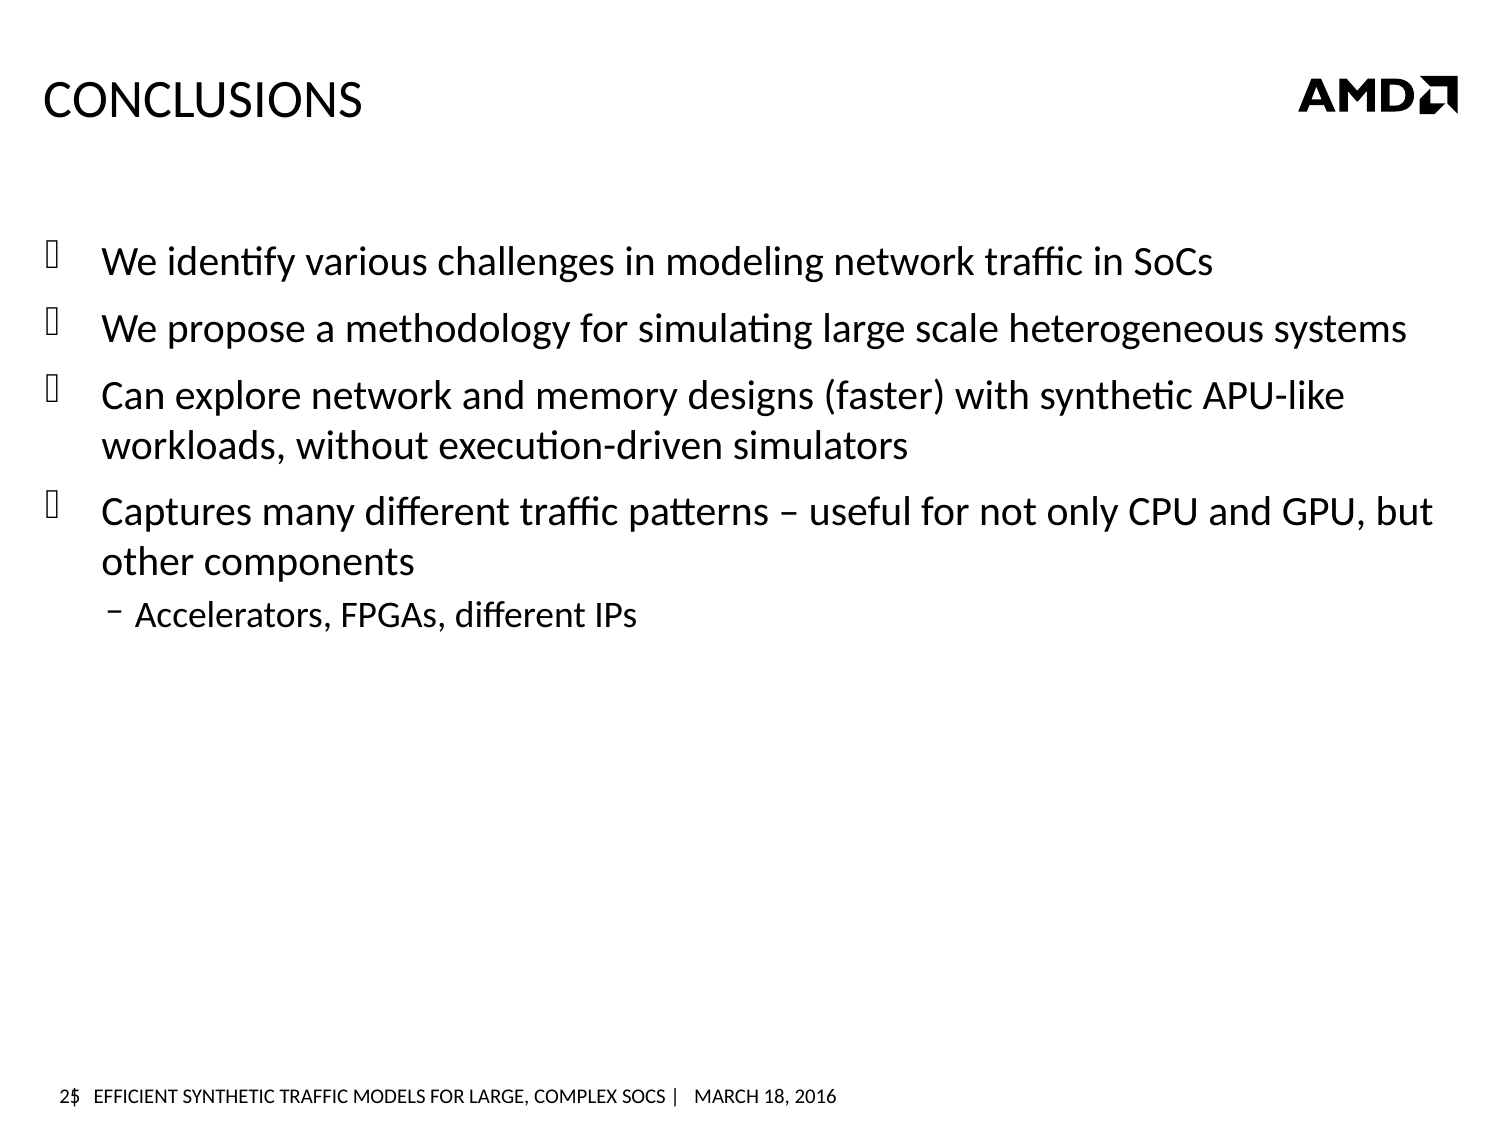

# Conclusions

We identify various challenges in modeling network traffic in SoCs
We propose a methodology for simulating large scale heterogeneous systems
Can explore network and memory designs (faster) with synthetic APU-like workloads, without execution-driven simulators
Captures many different traffic patterns – useful for not only CPU and GPU, but other components
Accelerators, FPGAs, different IPs